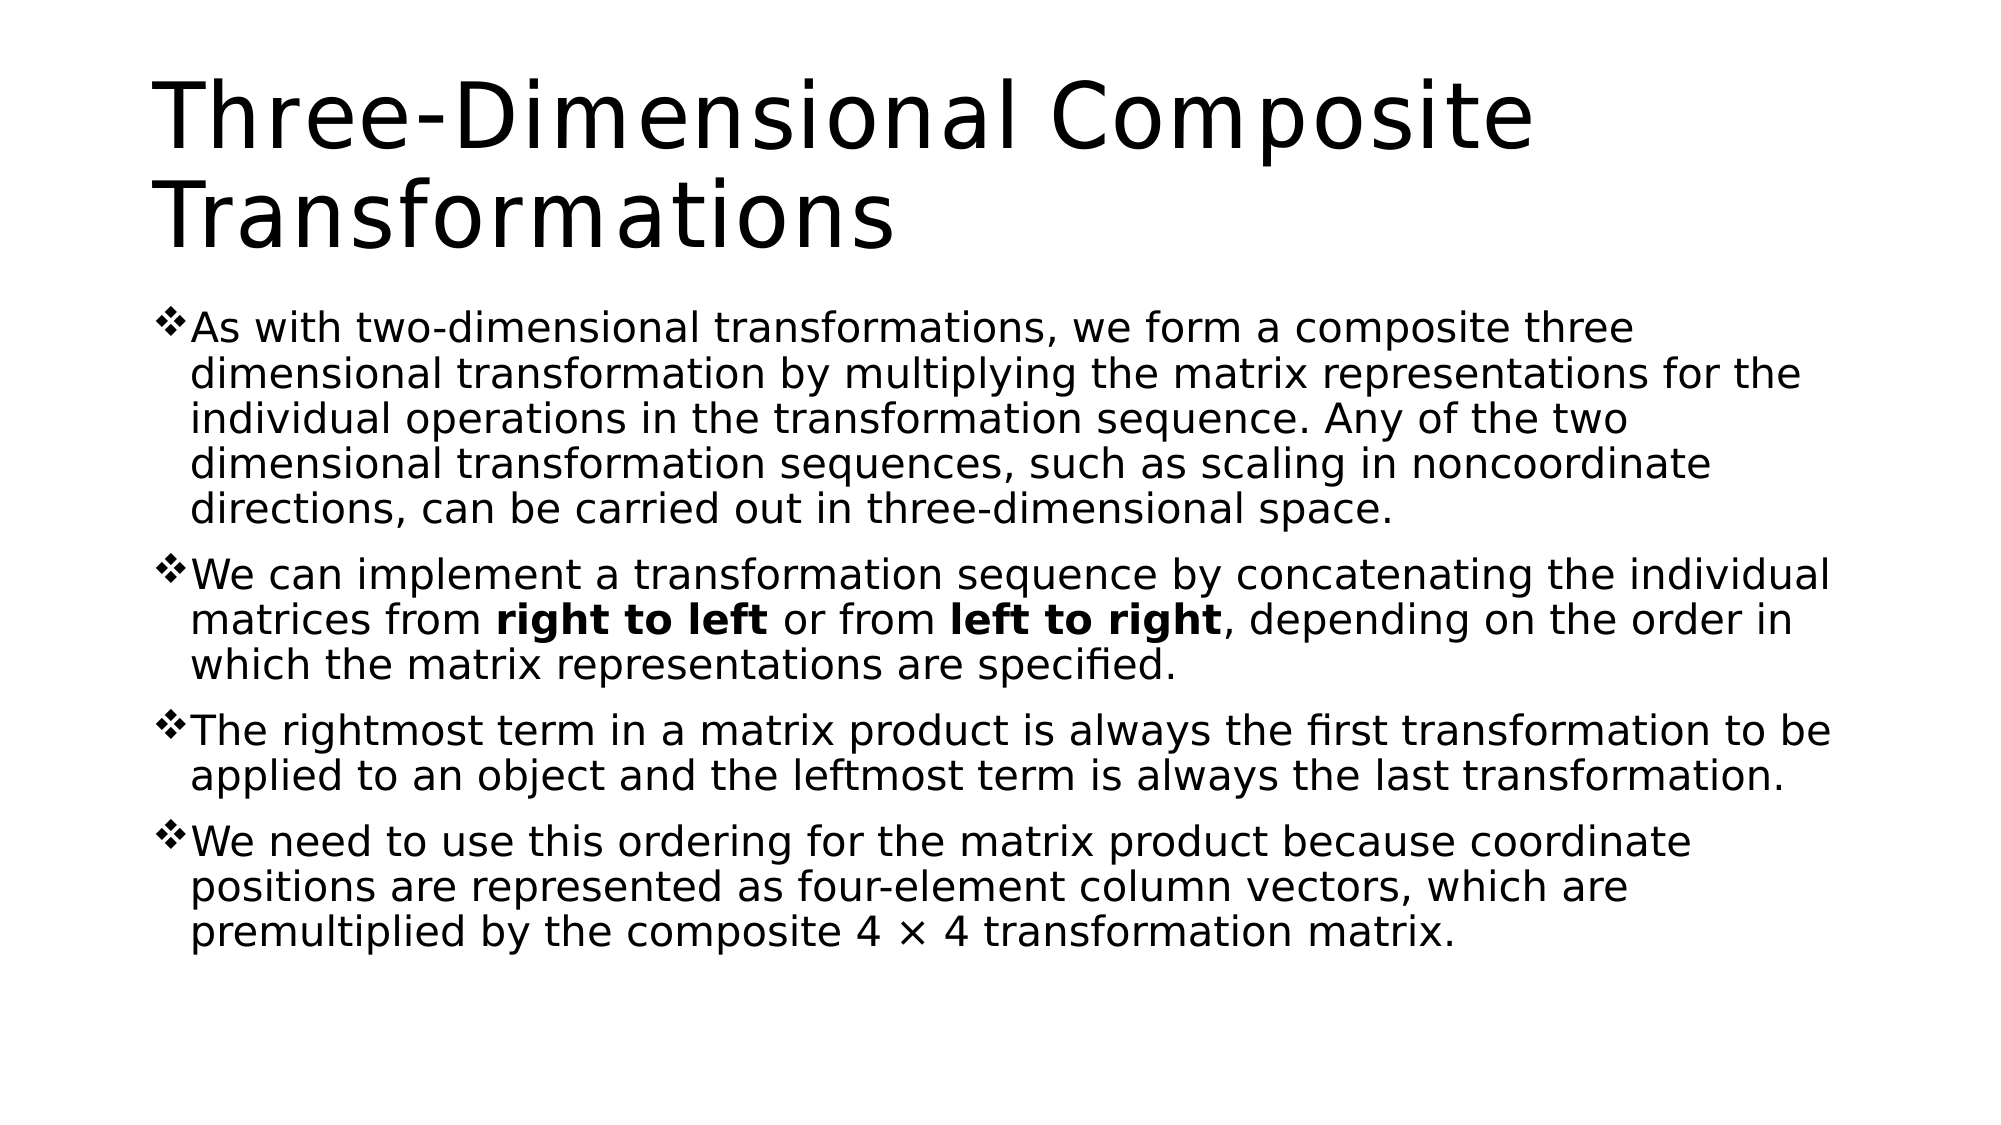

# Three-Dimensional Composite Transformations
As with two-dimensional transformations, we form a composite three dimensional transformation by multiplying the matrix representations for the individual operations in the transformation sequence. Any of the two dimensional transformation sequences, such as scaling in noncoordinate directions, can be carried out in three-dimensional space.
We can implement a transformation sequence by concatenating the individual matrices from right to left or from left to right, depending on the order in which the matrix representations are specified.
The rightmost term in a matrix product is always the first transformation to be applied to an object and the leftmost term is always the last transformation.
We need to use this ordering for the matrix product because coordinate positions are represented as four-element column vectors, which are premultiplied by the composite 4 × 4 transformation matrix.